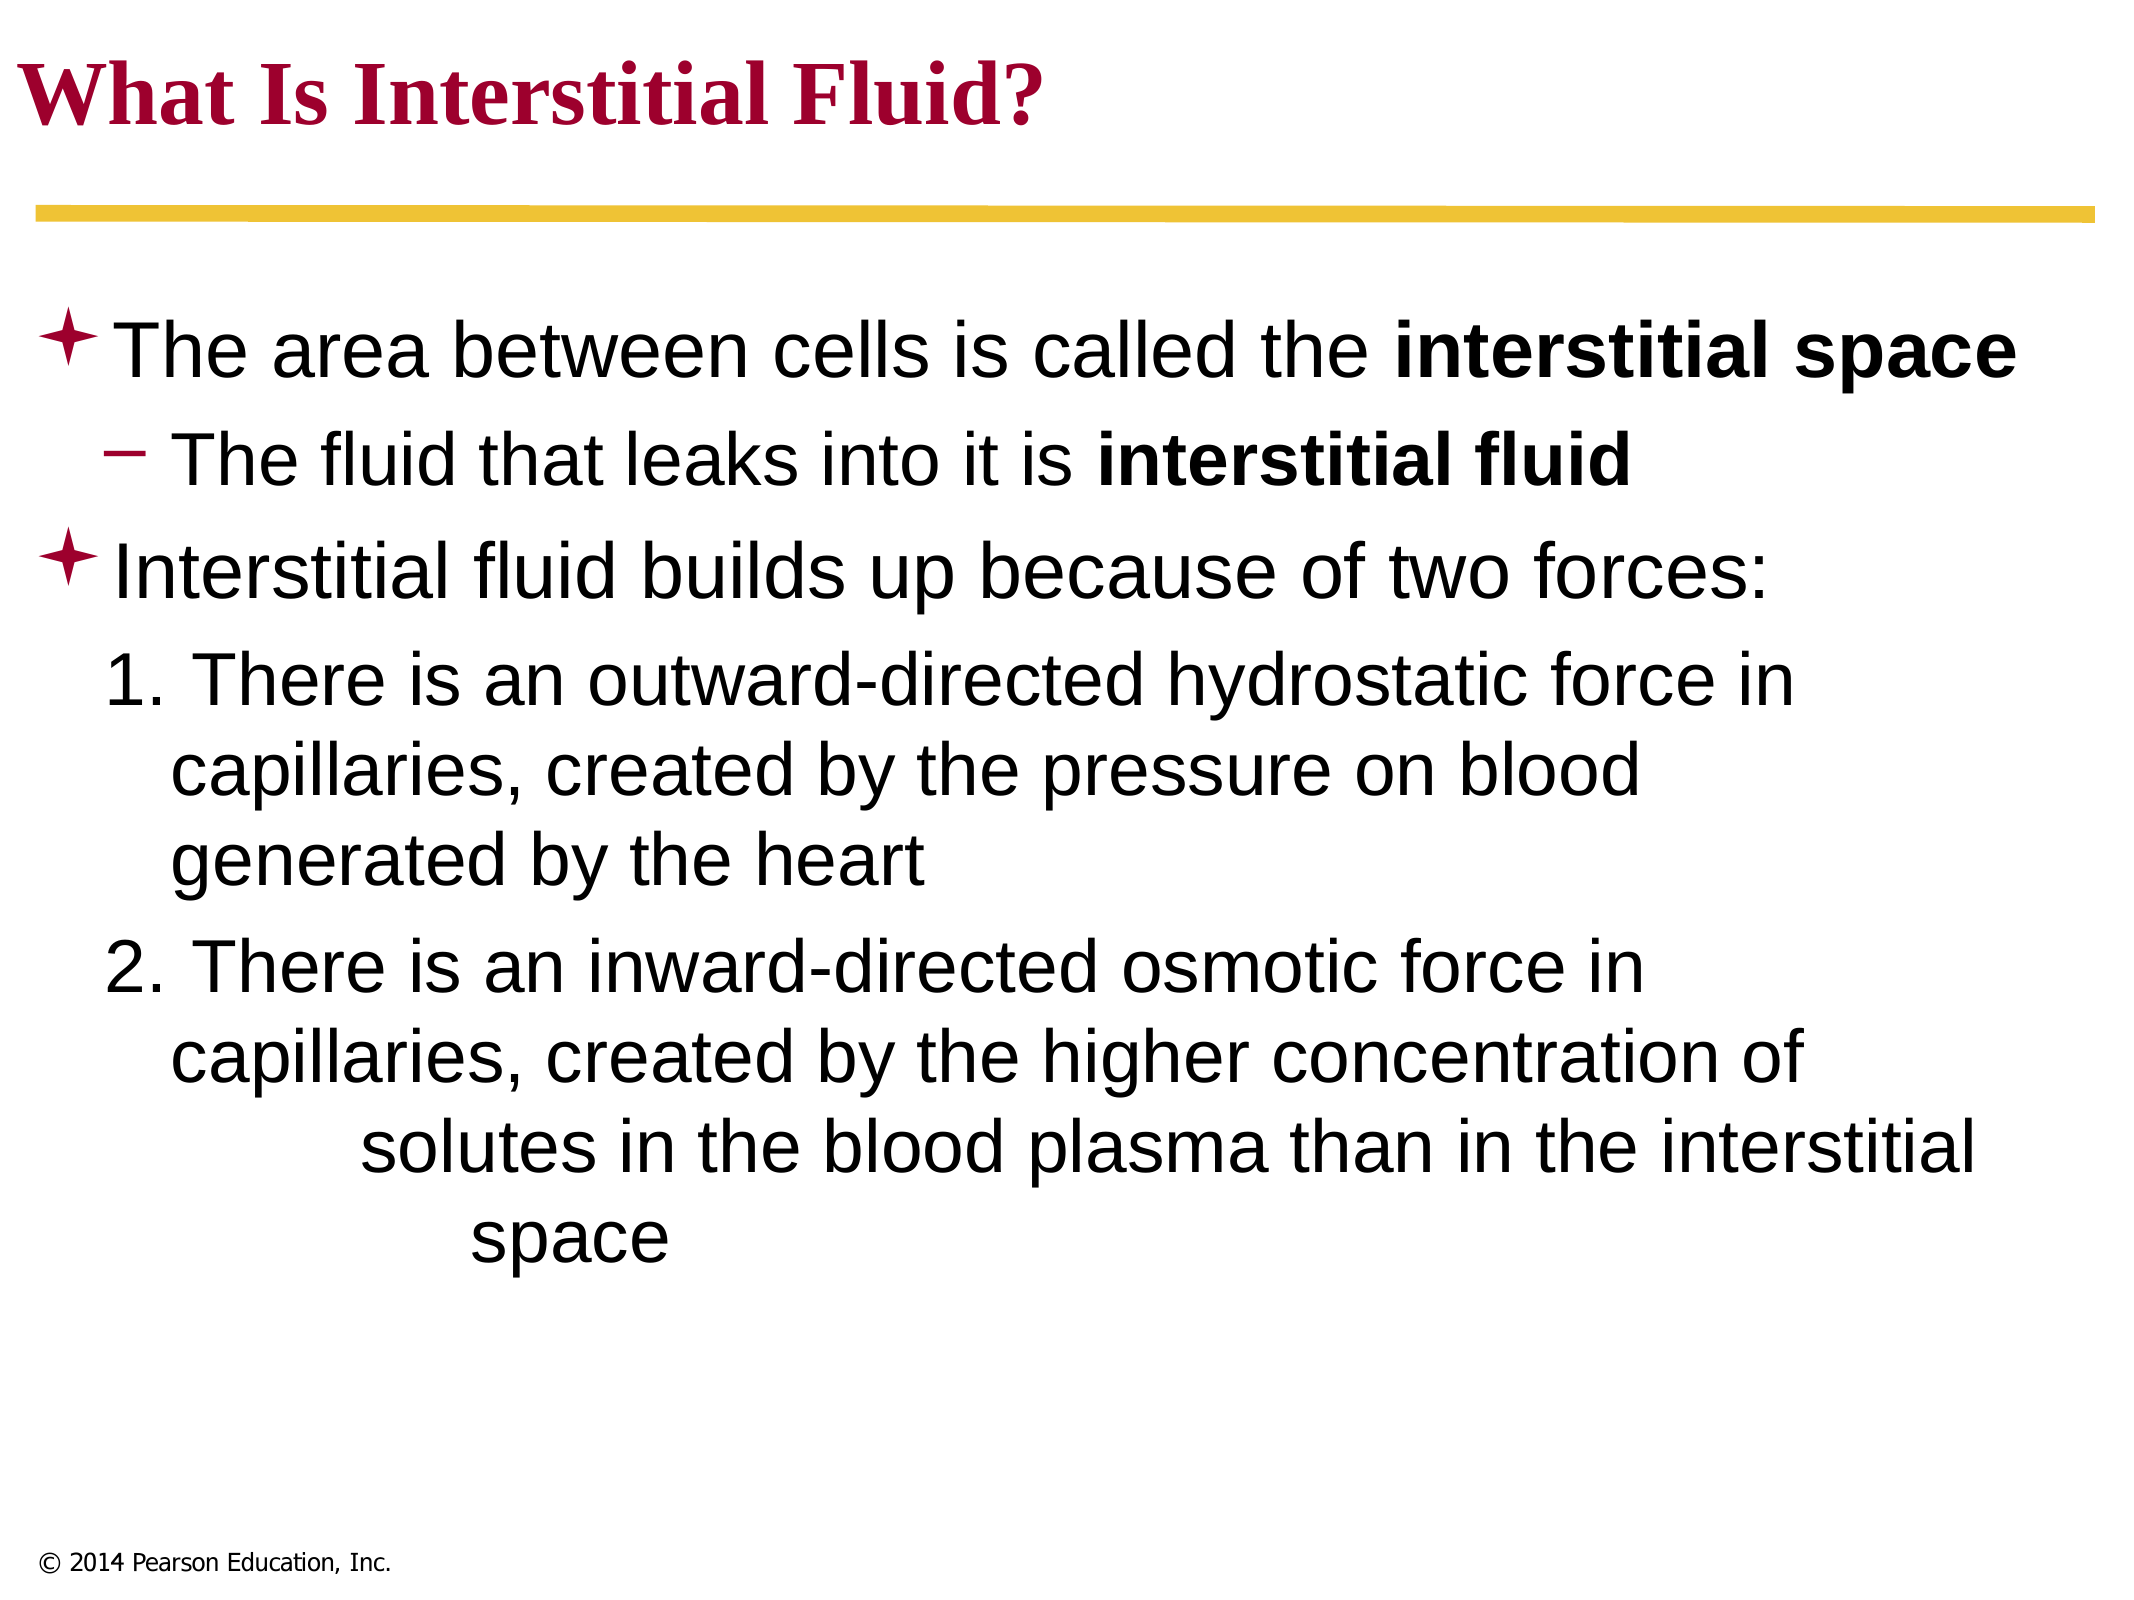

What Is Interstitial Fluid?

The area between cells is called the interstitial space
The fluid that leaks into it is interstitial fluid
Interstitial fluid builds up because of two forces:
 There is an outward-directed hydrostatic force in 		capillaries, created by the pressure on blood 		generated by the heart
 There is an inward-directed osmotic force in 			capillaries, created by the higher concentration of 		solutes in the blood plasma than in the interstitial 		space